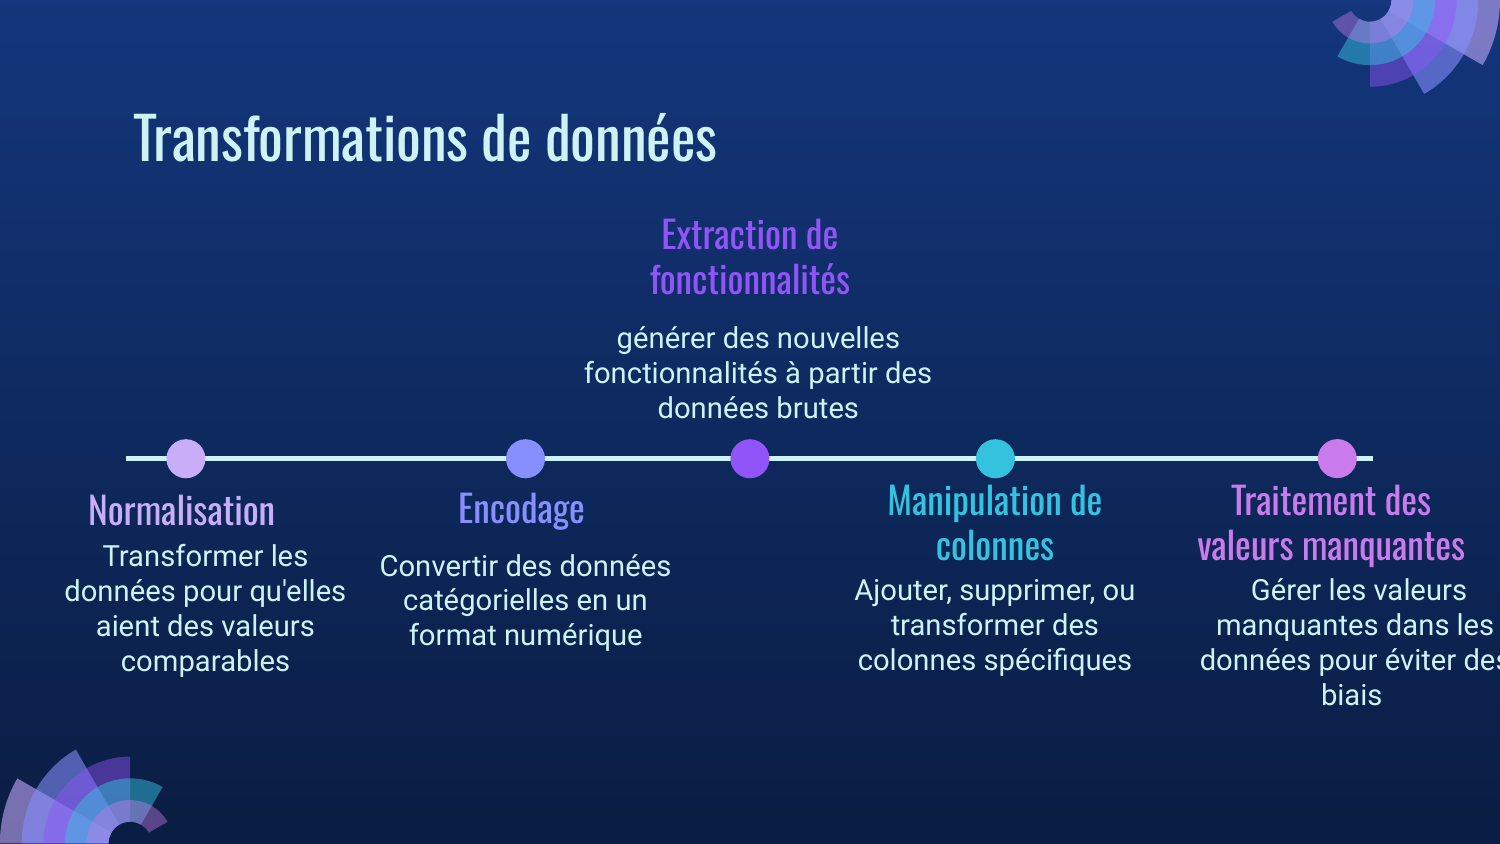

# Transformations de données
Extraction de fonctionnalités
générer des nouvelles fonctionnalités à partir des données brutes

Encodage
Normalisation
Transformer les données pour qu'elles aient des valeurs comparables
Manipulation de colonnes
Traitement des valeurs manquantes
Convertir des données catégorielles en un format numérique
Ajouter, supprimer, ou transformer des colonnes spécifiques
 Gérer les valeurs manquantes dans les données pour éviter des biais